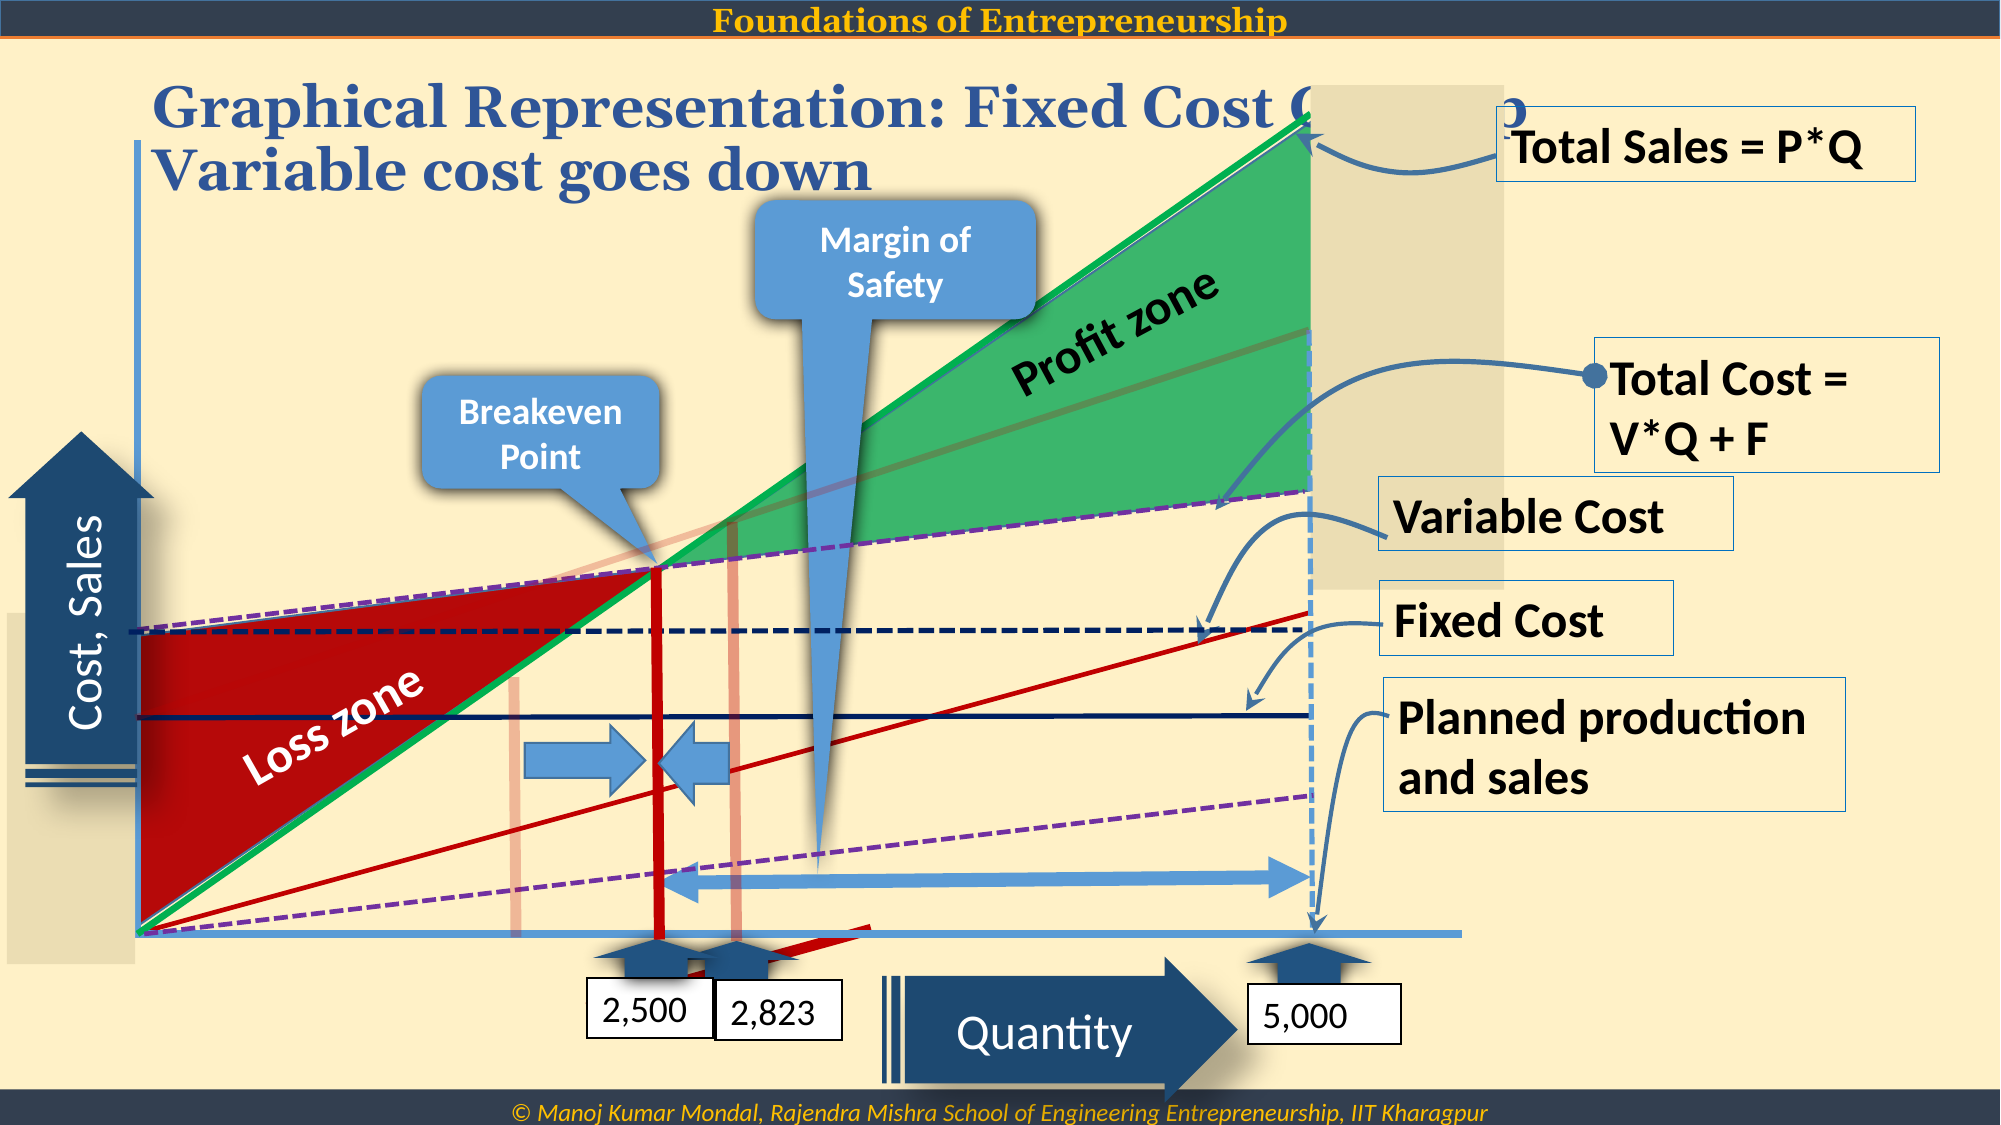

# Graphical Representation: Fixed Cost Goes up Variable cost goes down

Total Sales = P*Q

Margin of Safety
Profit zone
Total Cost = V*Q + F

Breakeven Point
Variable Cost

Cost, Sales
Fixed Cost

Loss zone
Planned production and sales

Quantity
2,500
2,823
5,000